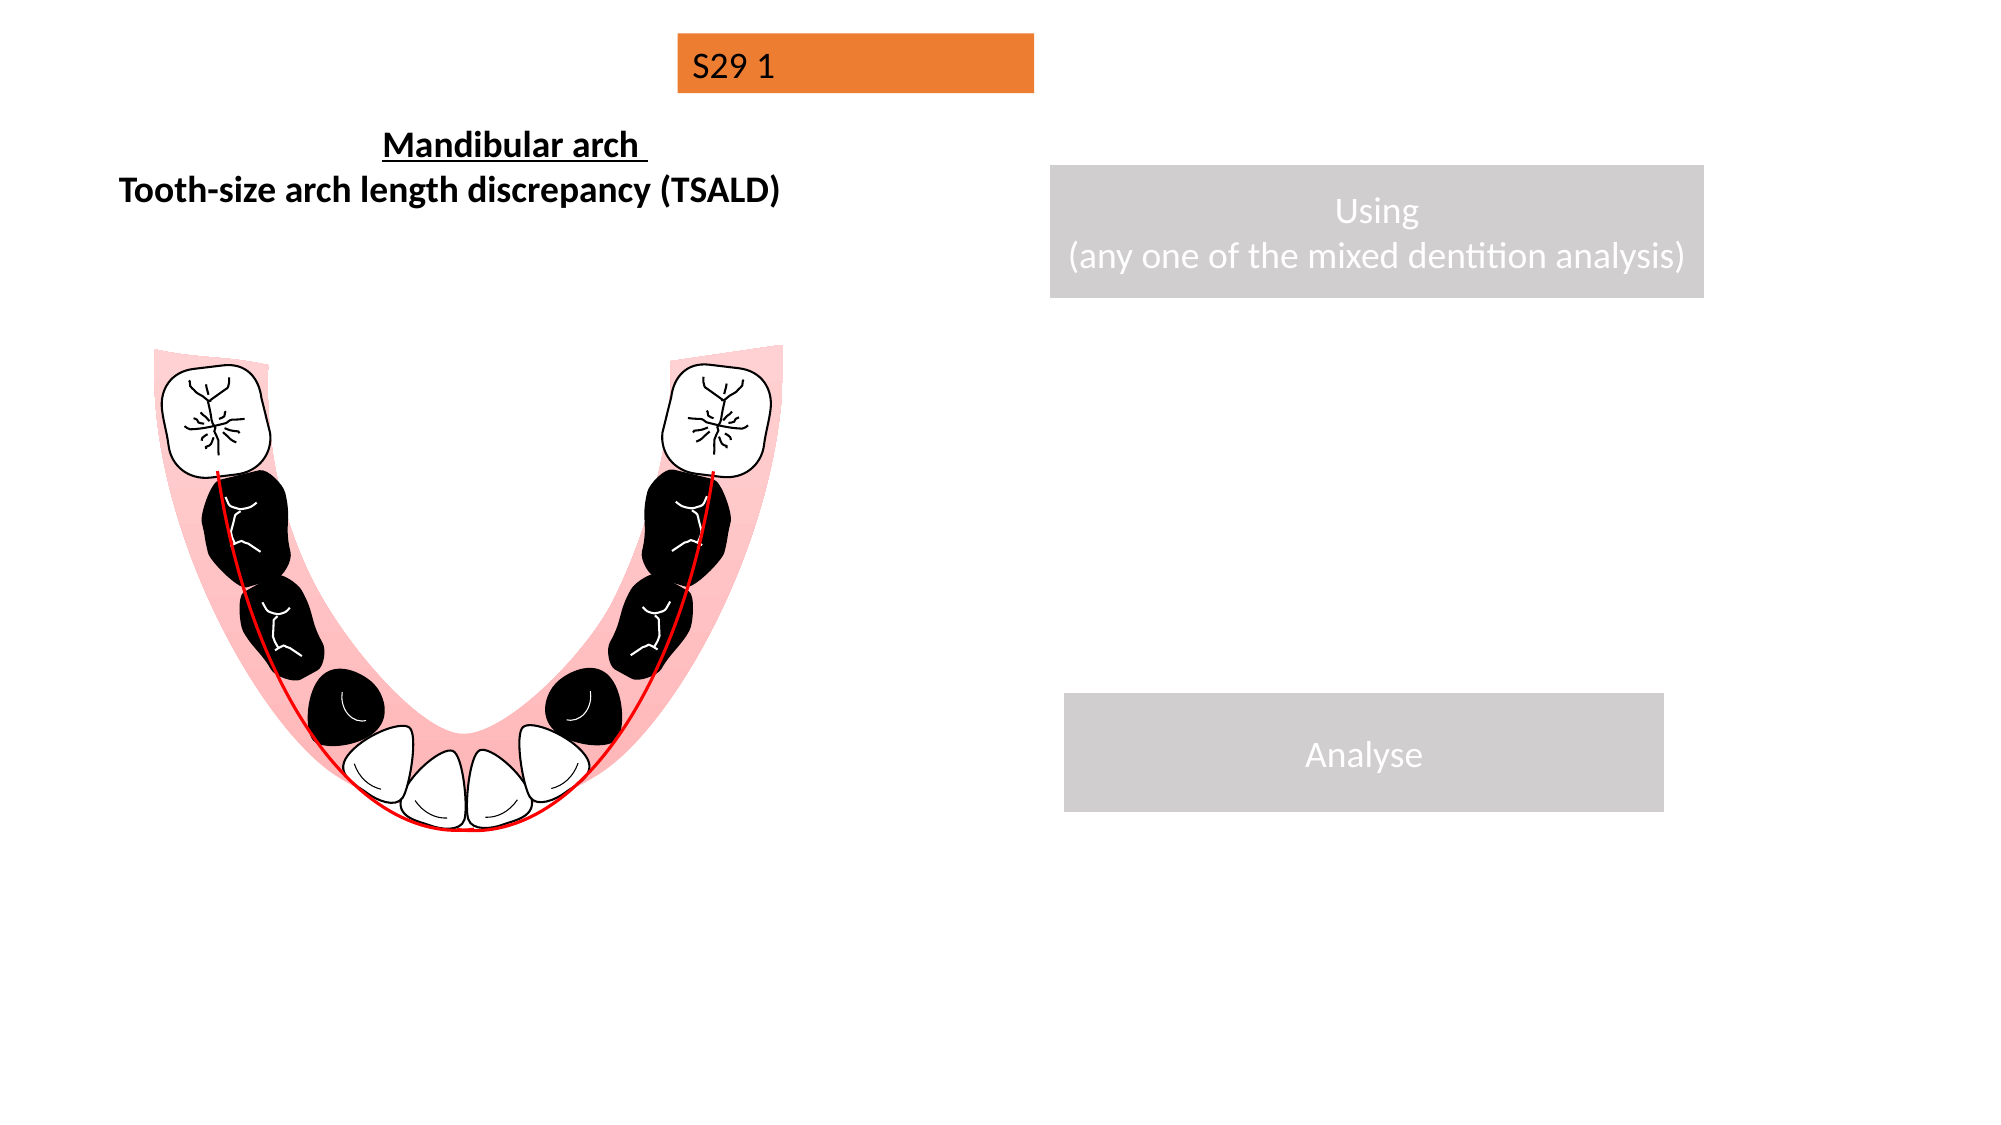

S29 1
                                   Mandibular arch
    Tooth-size arch length discrepancy (TSALD)
Using
(any one of the mixed dentition analysis)

Analyse